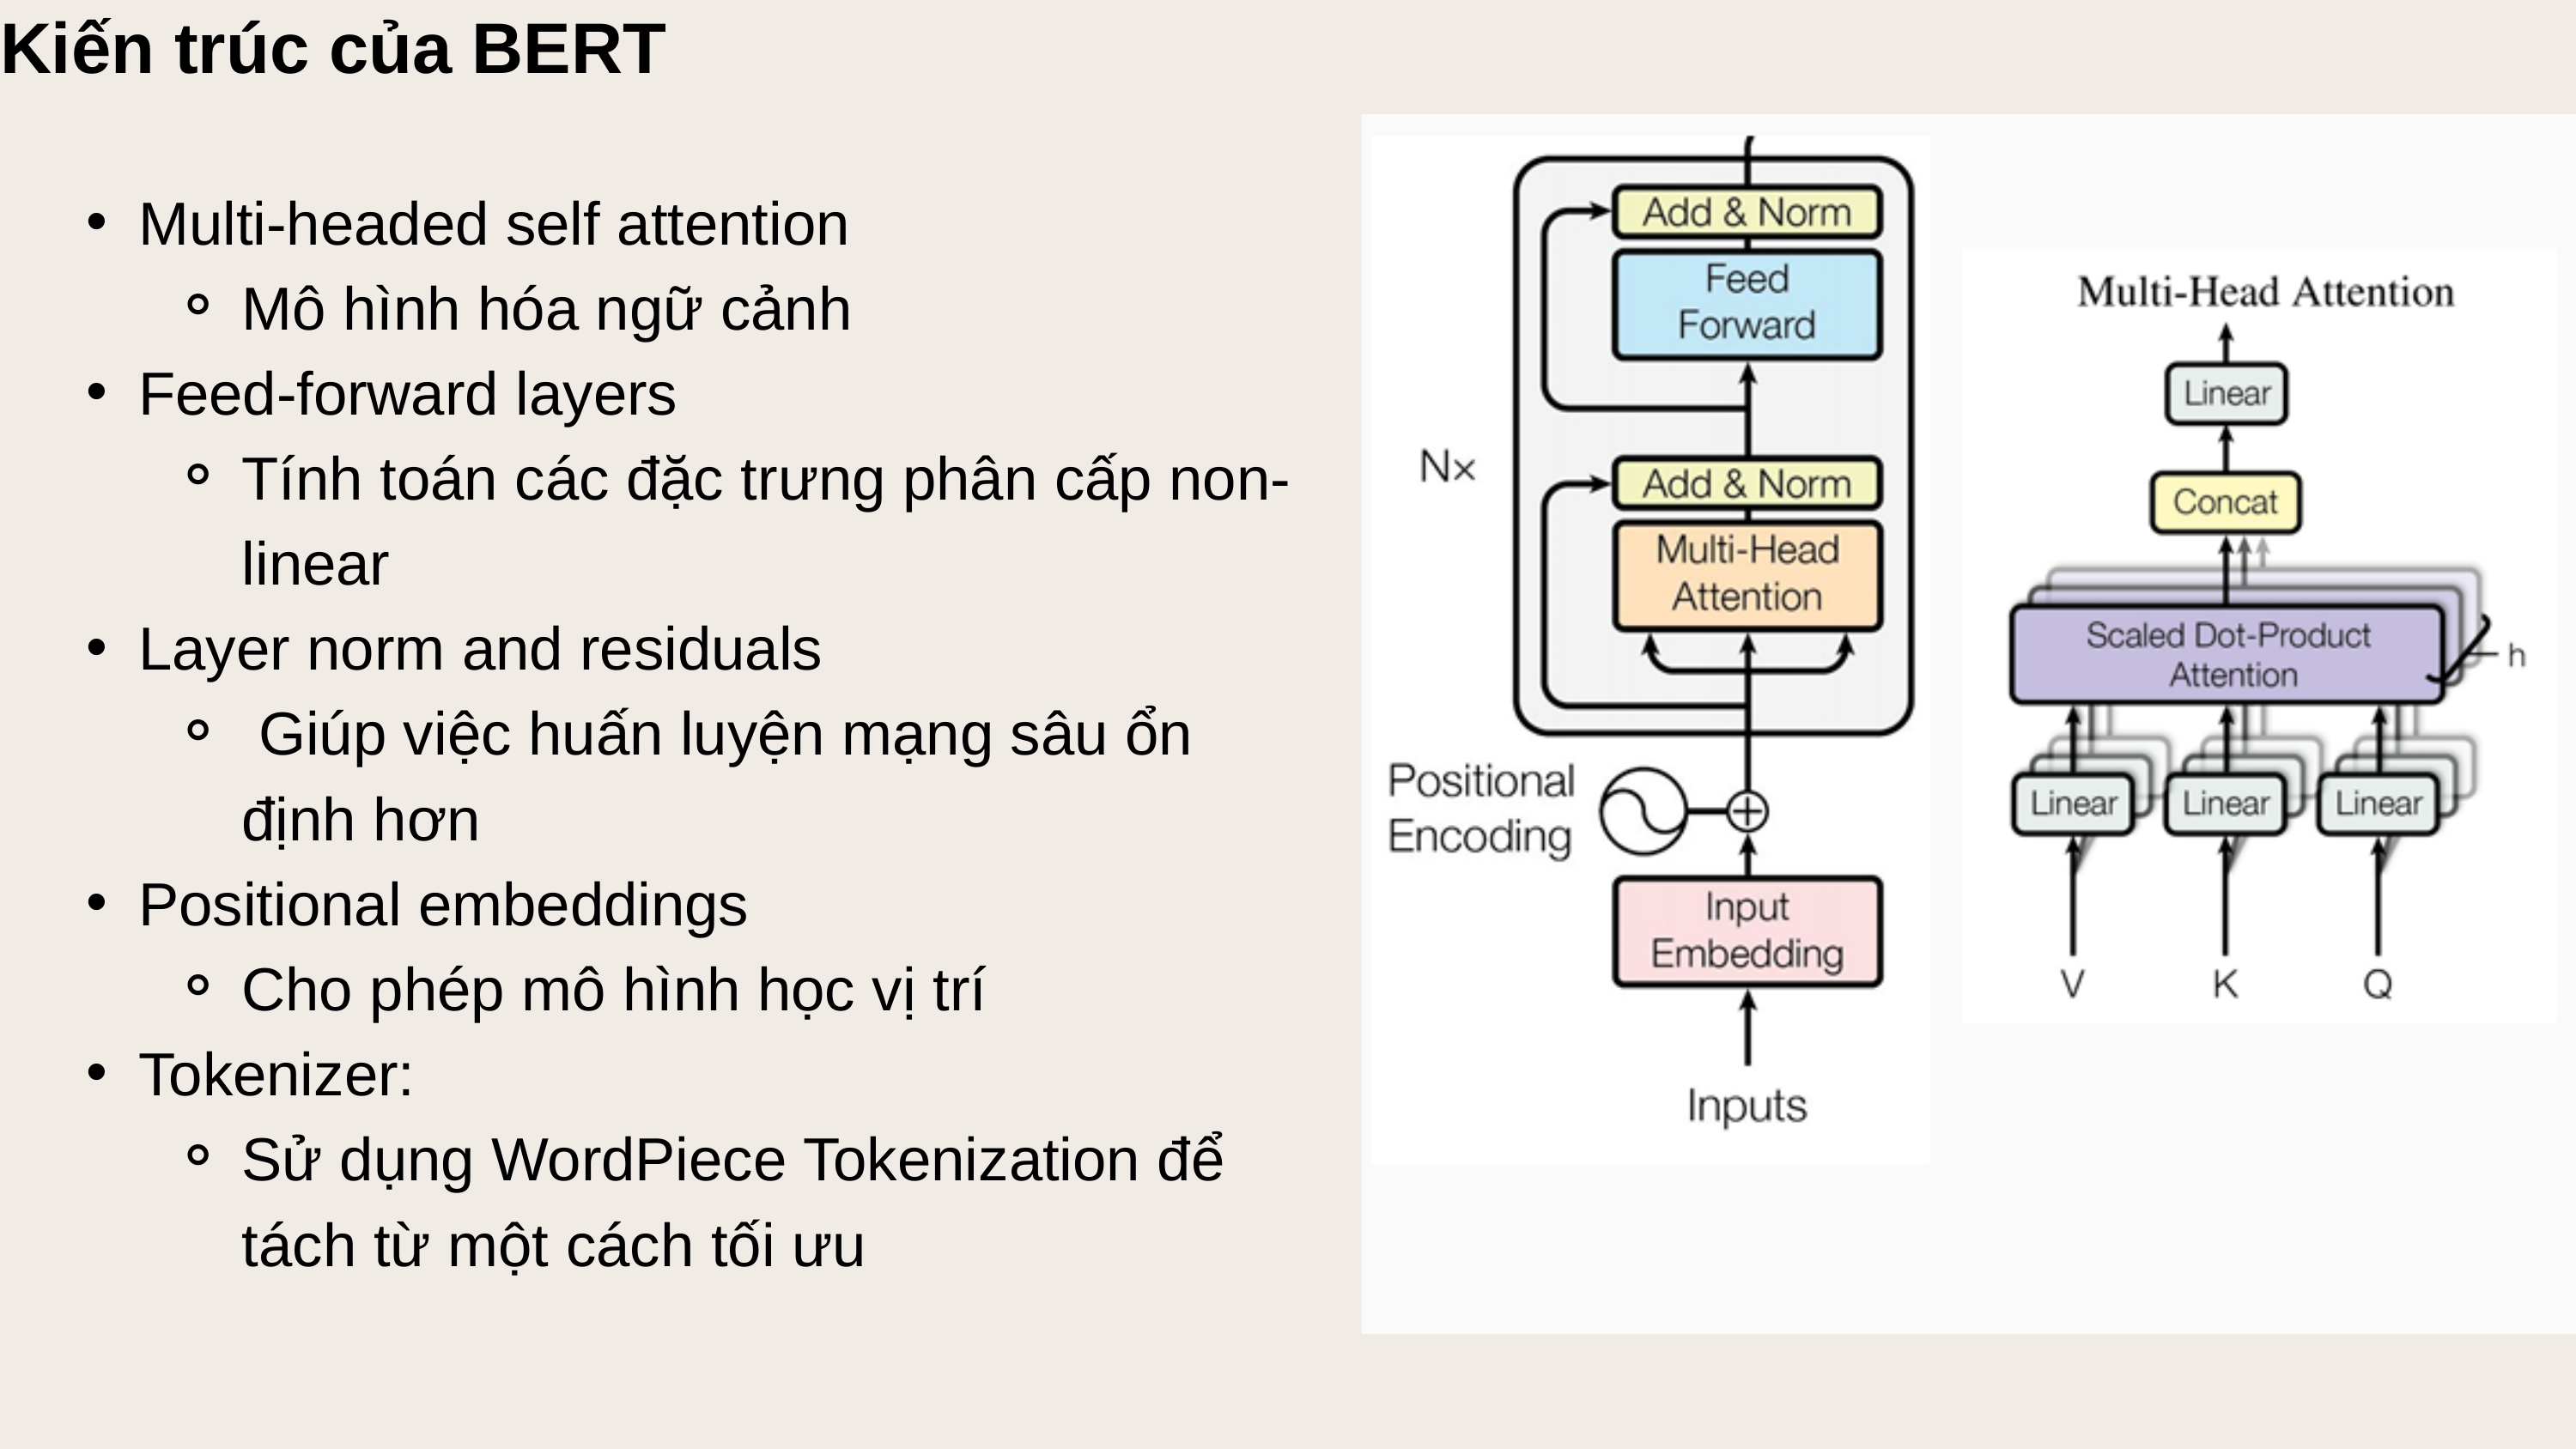

Kiến trúc của BERT

Multi-headed self attention
Mô hình hóa ngữ cảnh
Feed-forward layers
Tính toán các đặc trưng phân cấp non-linear
Layer norm and residuals
 Giúp việc huấn luyện mạng sâu ổn định hơn
Positional embeddings
Cho phép mô hình học vị trí
Tokenizer:
Sử dụng WordPiece Tokenization để tách từ một cách tối ưu